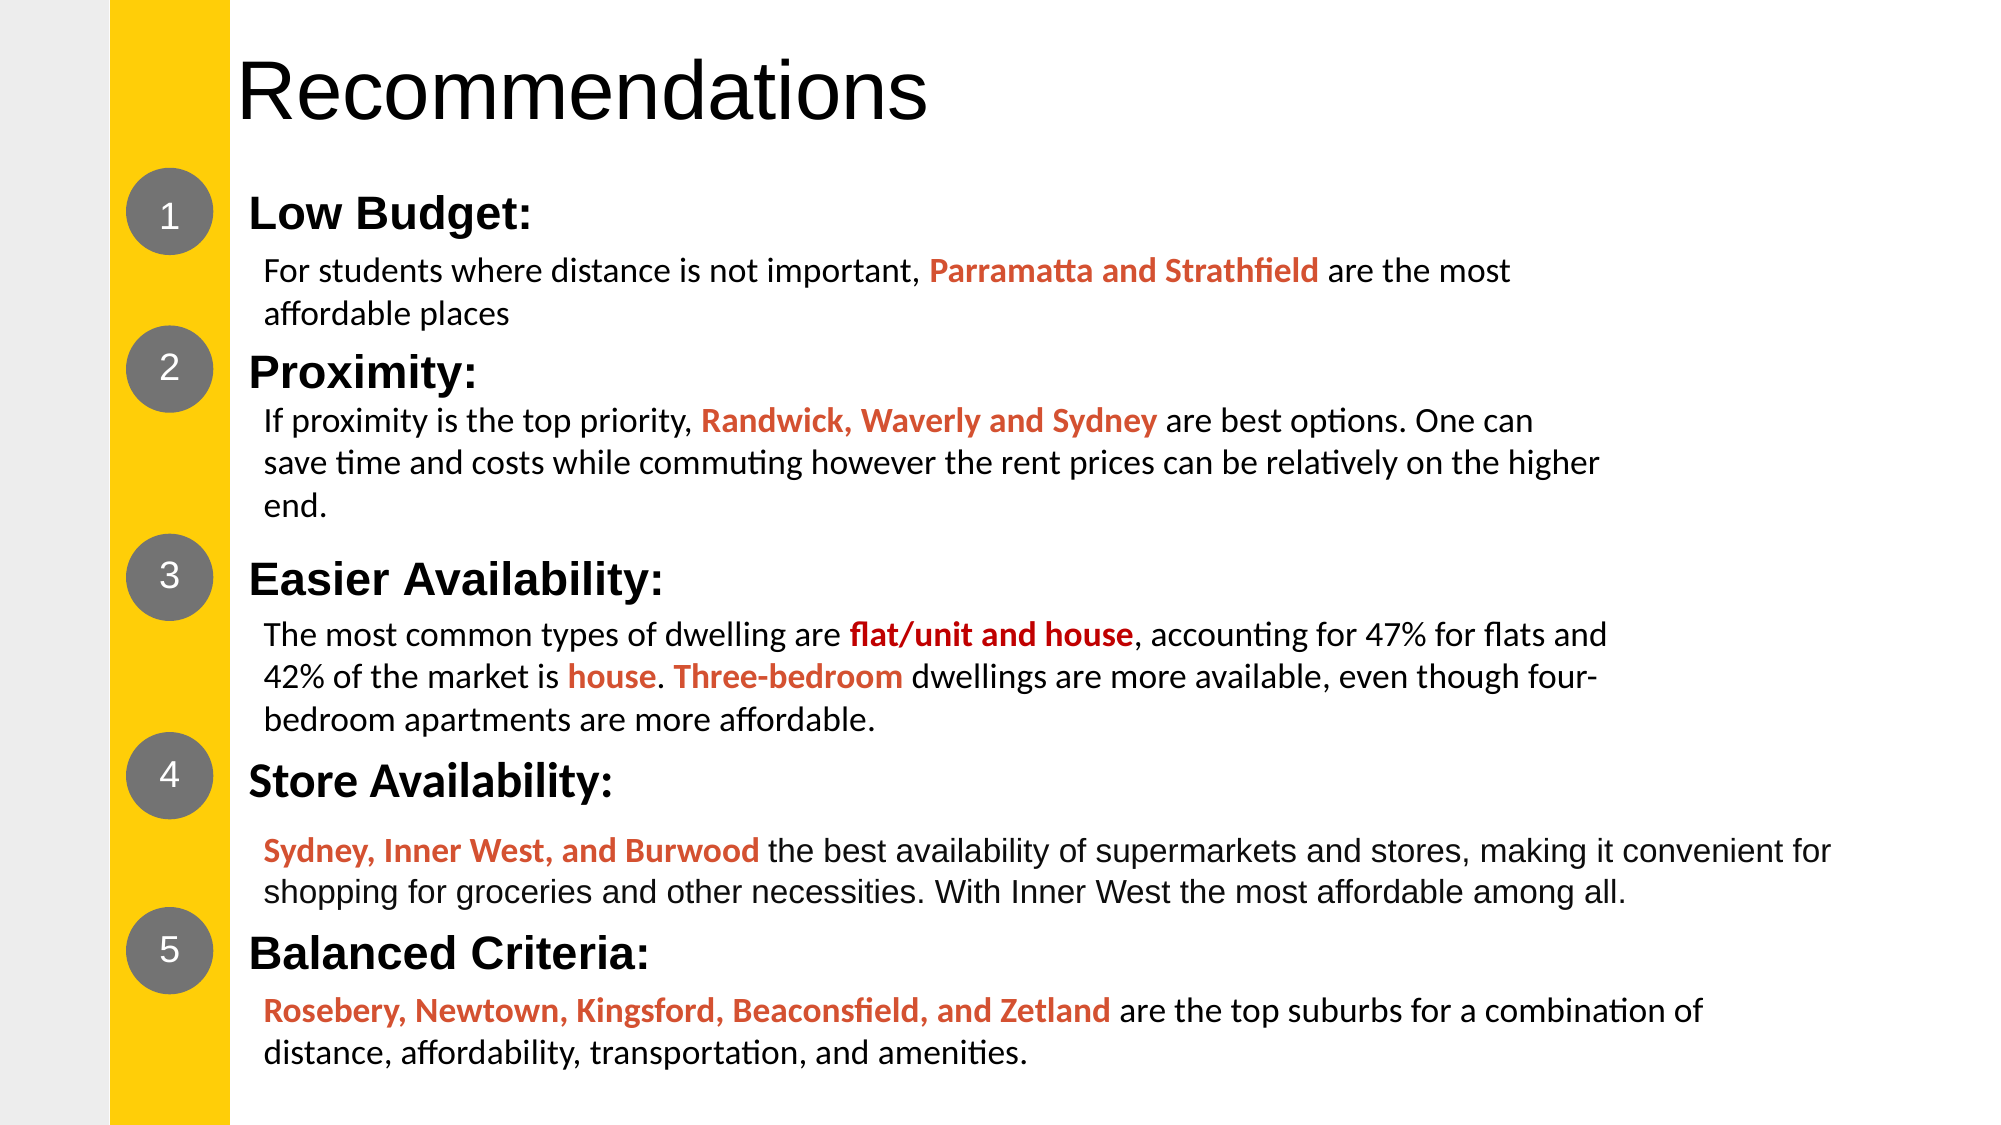

Recommendations

Low Budget:
1
For students where distance is not important, Parramatta and Strathfield are the most affordable places

Proximity:
2
If proximity is the top priority, Randwick, Waverly and Sydney are best options. One can save time and costs while commuting however the rent prices can be relatively on the higher end.

Easier Availability:
3
The most common types of dwelling are flat/unit and house, accounting for 47% for flats and 42% of the market is house. Three-bedroom dwellings are more available, even though four-bedroom apartments are more affordable.

Store Availability:
4
Sydney, Inner West, and Burwood the best availability of supermarkets and stores, making it convenient for shopping for groceries and other necessities. With Inner West the most affordable among all.

Balanced Criteria:
5
Rosebery, Newtown, Kingsford, Beaconsfield, and Zetland are the top suburbs for a combination of distance, affordability, transportation, and amenities.